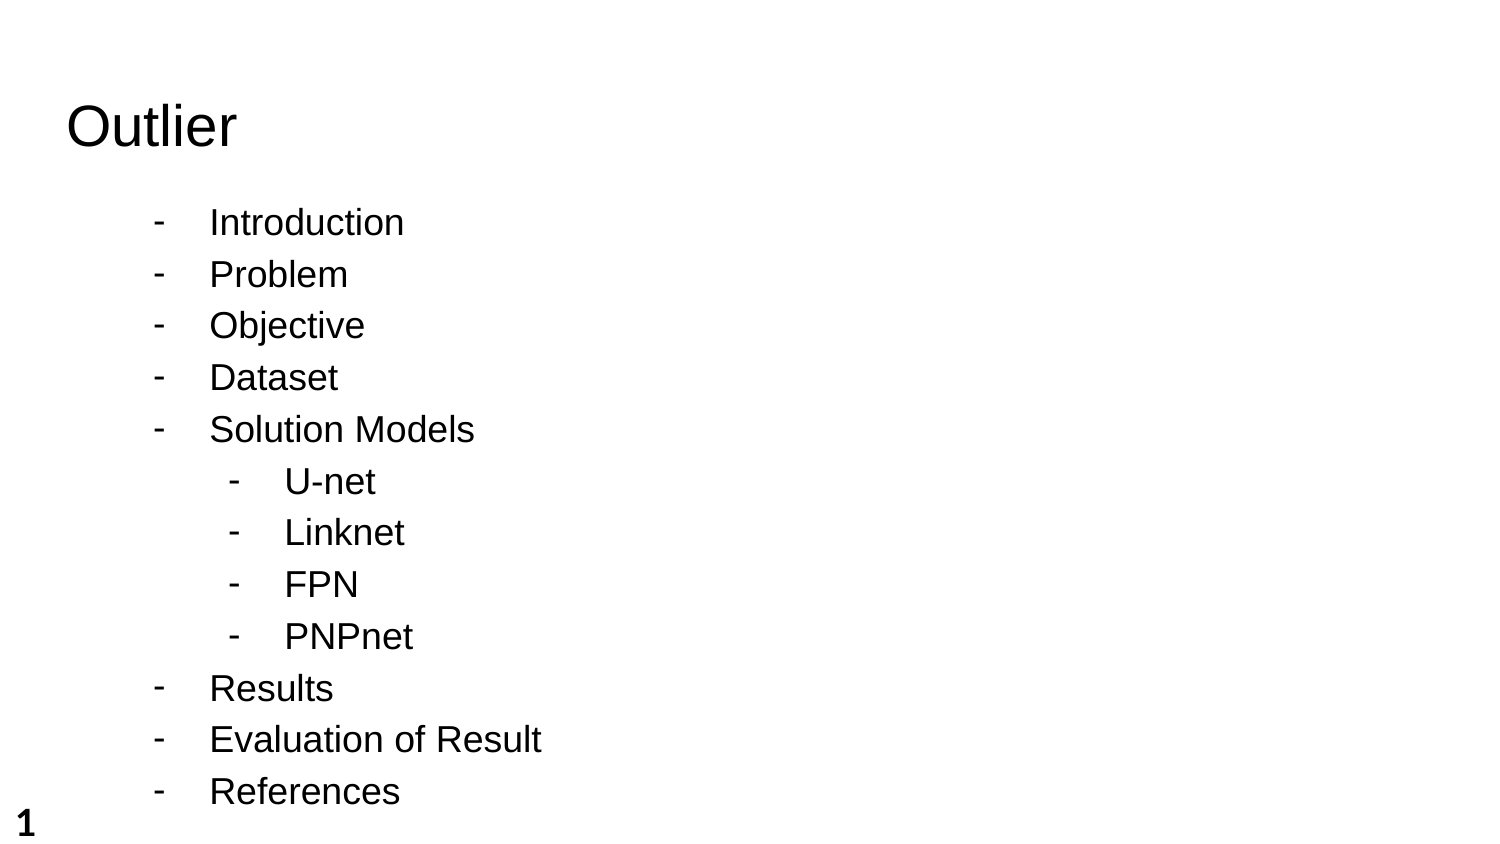

# Outlier
Introduction
Problem
Objective
Dataset
Solution Models
U-net
Linknet
FPN
PNPnet
Results
Evaluation of Result
References
1